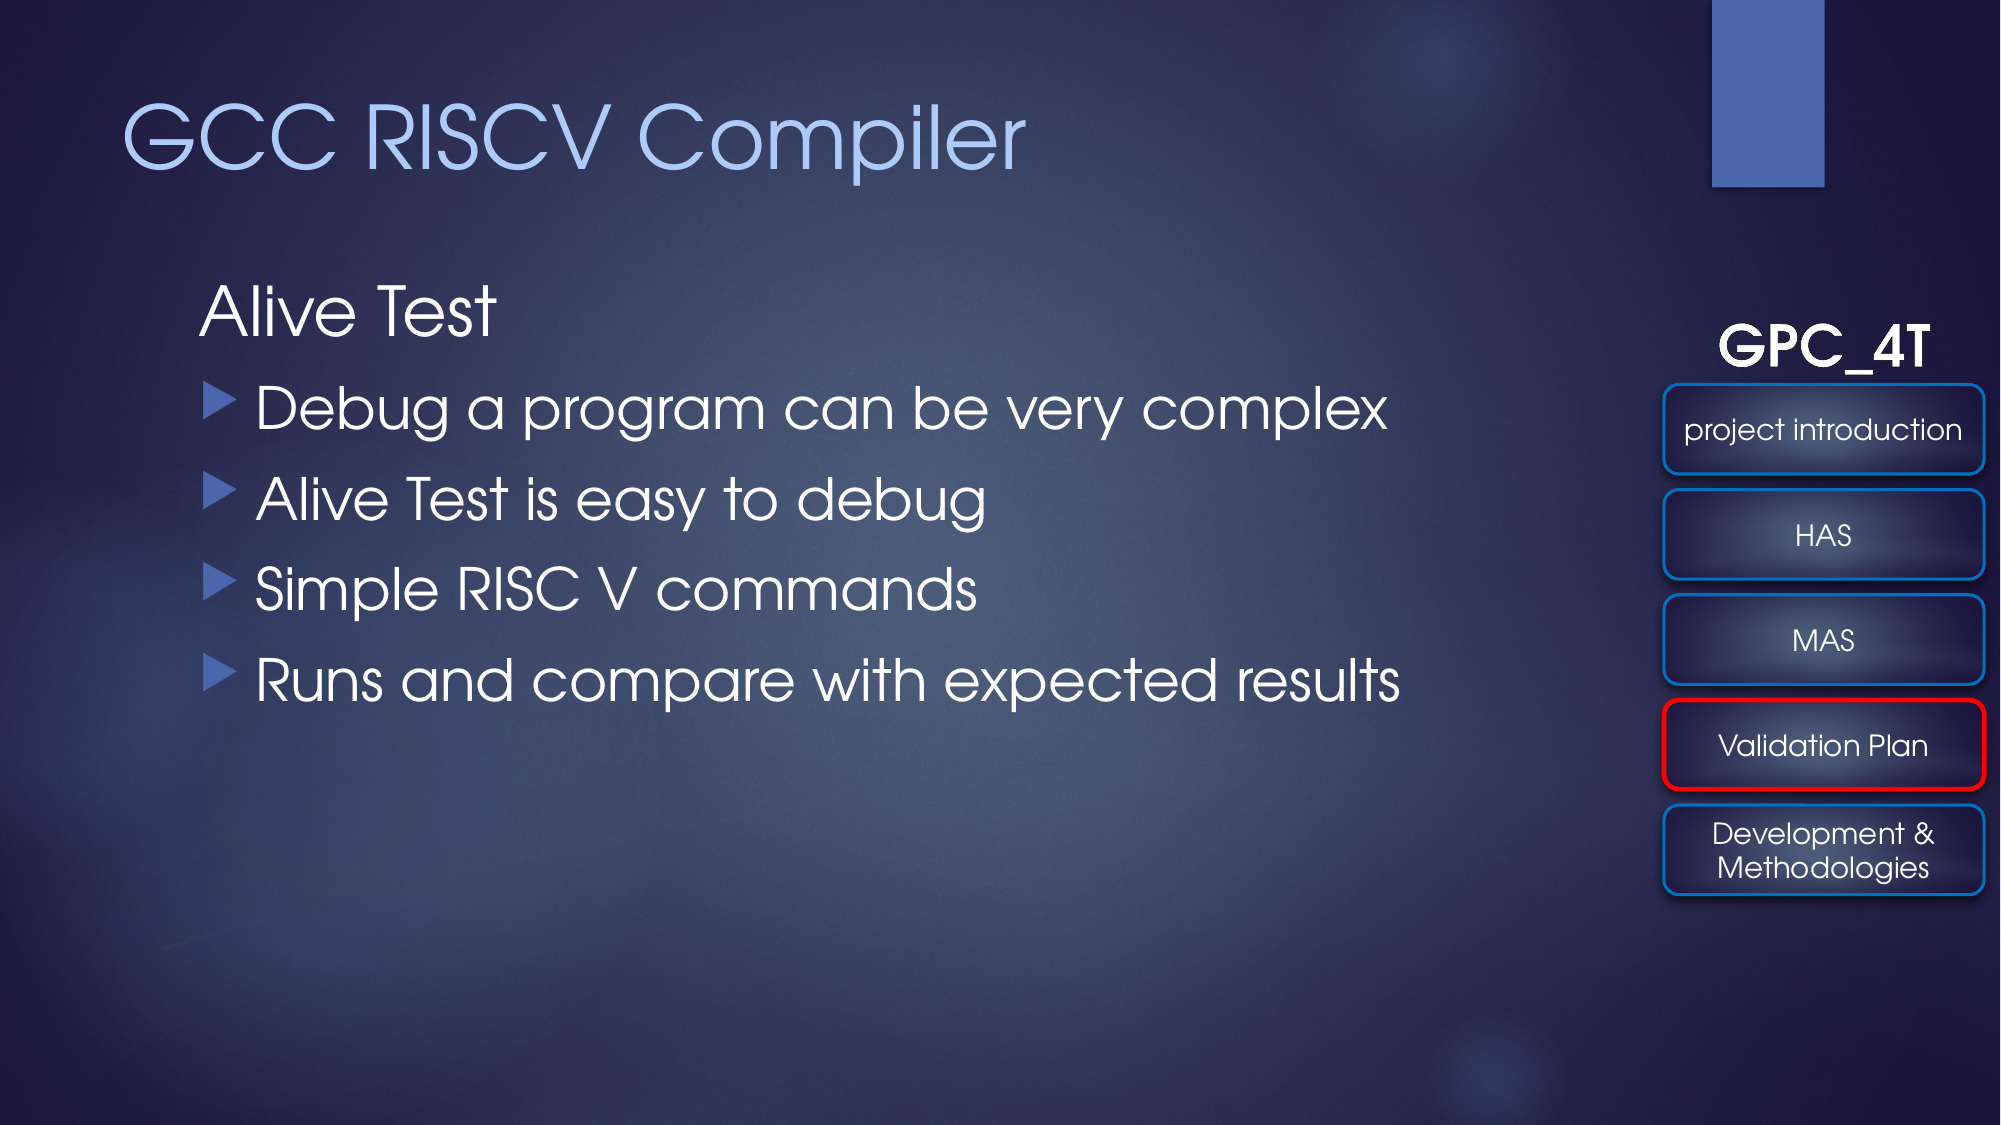

# GCC RISCV Compiler
Alive Test
Debug a program can be very complex
Alive Test is easy to debug
Simple RISC V commands
Runs and compare with expected results